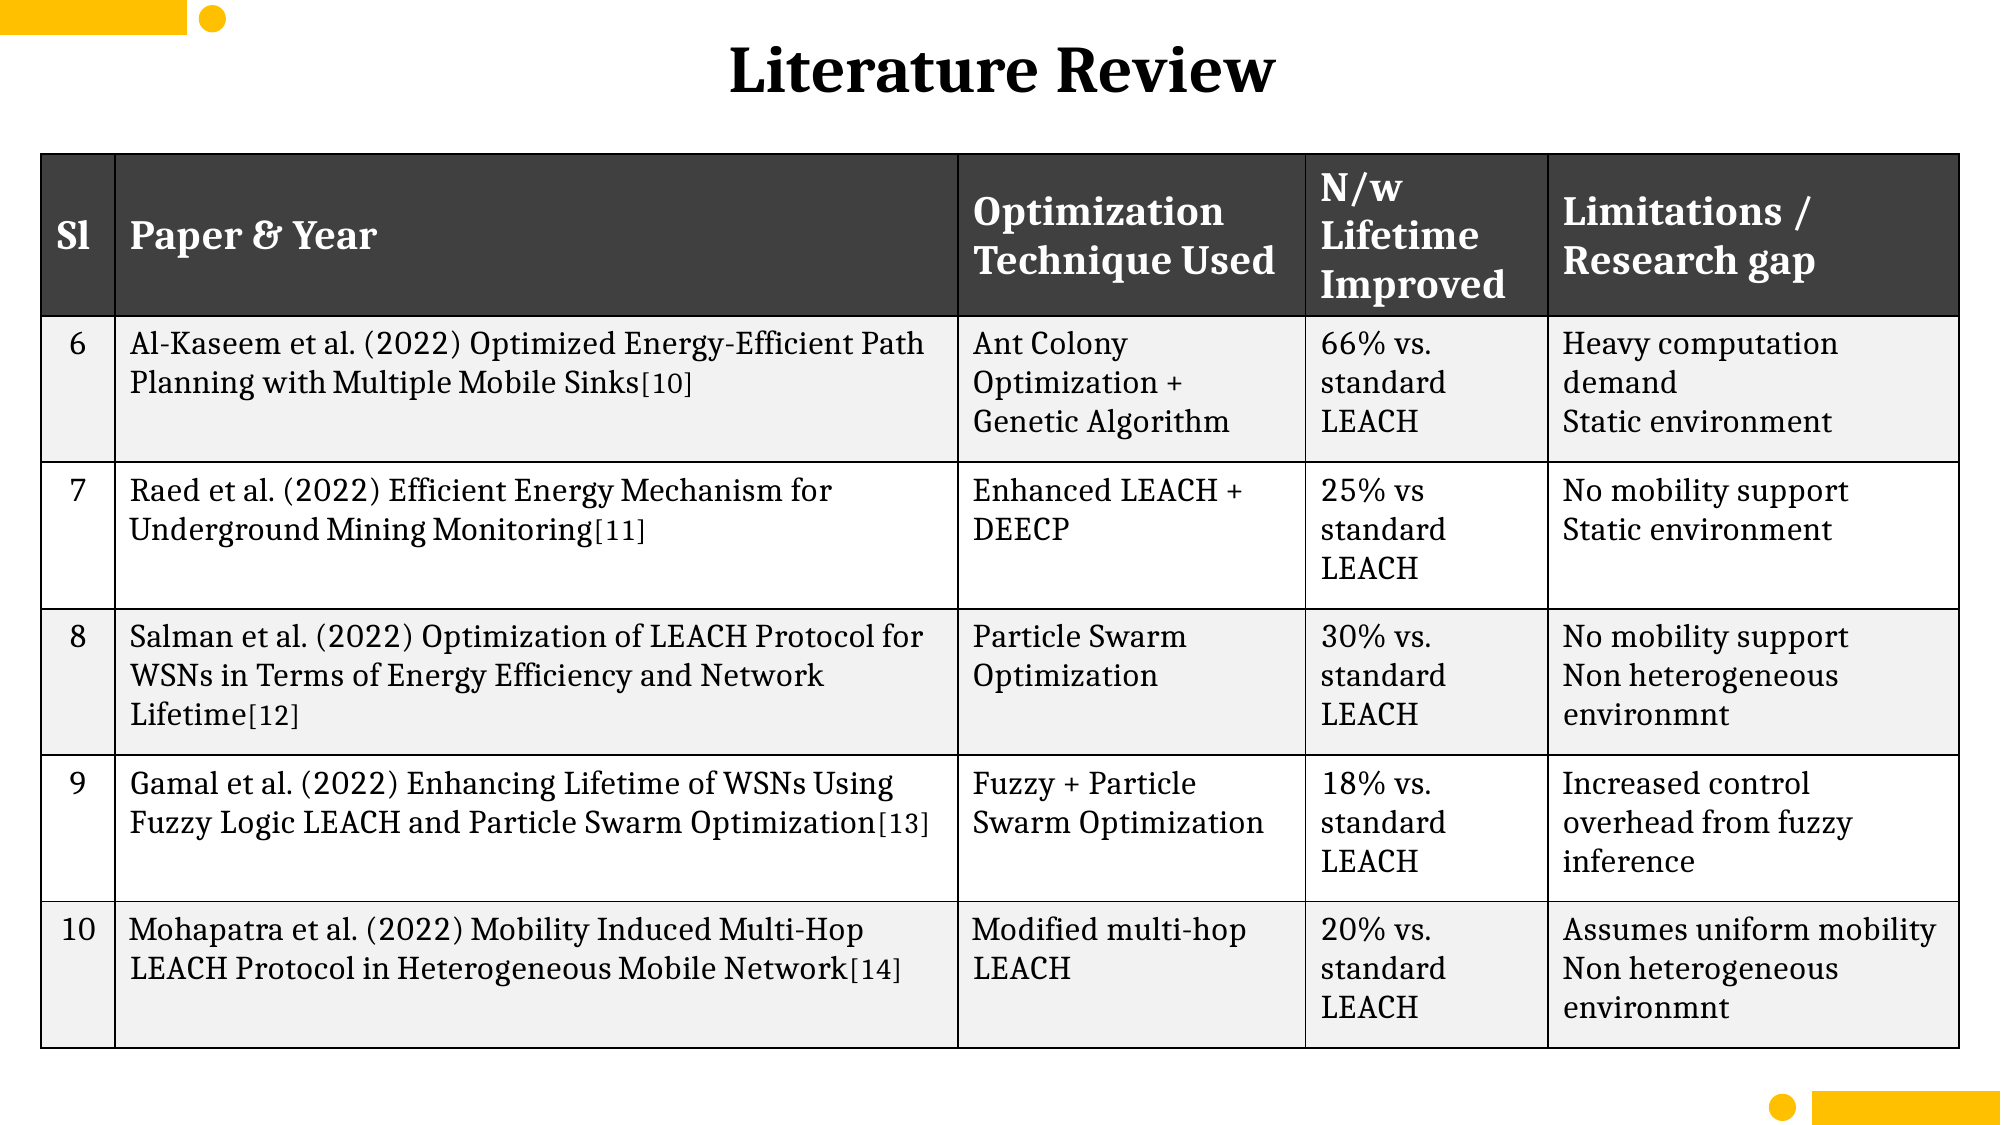

Literature Review
| Sl | Paper & Year | Optimization Technique Used | N/w Lifetime Improved | Limitations / Research gap |
| --- | --- | --- | --- | --- |
| 6 | Al-Kaseem et al. (2022) Optimized Energy-Efficient Path Planning with Multiple Mobile Sinks[10] | Ant Colony Optimization + Genetic Algorithm | 66% vs. standard LEACH | Heavy computation demand Static environment |
| 7 | Raed et al. (2022) Efficient Energy Mechanism for Underground Mining Monitoring[11] | Enhanced LEACH + DEECP | 25% vs standard LEACH | No mobility support Static environment |
| 8 | Salman et al. (2022) Optimization of LEACH Protocol for WSNs in Terms of Energy Efficiency and Network Lifetime[12] | Particle Swarm Optimization | 30% vs. standard LEACH | No mobility support Non heterogeneous environmnt |
| 9 | Gamal et al. (2022) Enhancing Lifetime of WSNs Using Fuzzy Logic LEACH and Particle Swarm Optimization[13] | Fuzzy + Particle Swarm Optimization | 18% vs. standard LEACH | Increased control overhead from fuzzy inference |
| 10 | Mohapatra et al. (2022) Mobility Induced Multi-Hop LEACH Protocol in Heterogeneous Mobile Network[14] | Modified multi-hop LEACH | 20% vs. standard LEACH | Assumes uniform mobility Non heterogeneous environmnt |